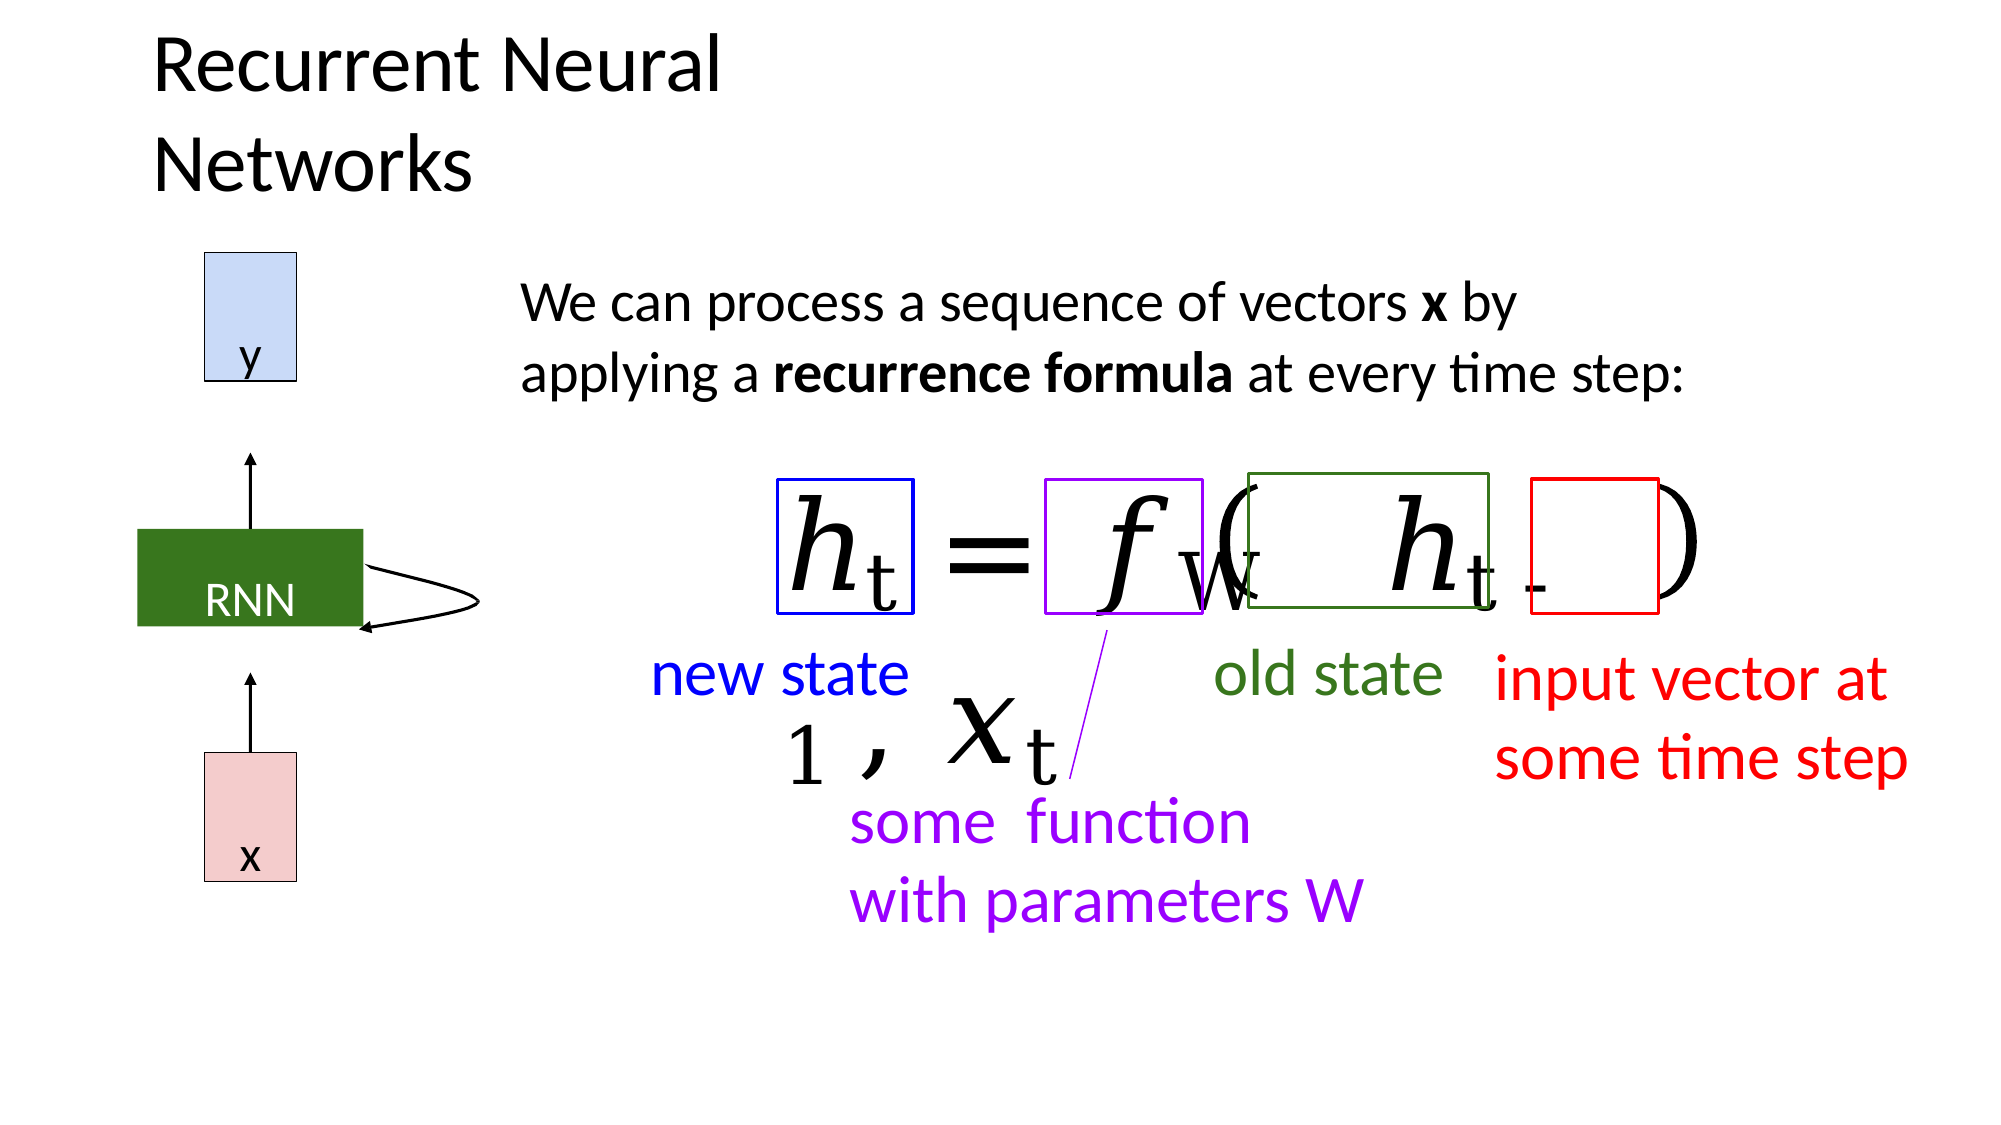

# Recurrent Neural Networks

y
We can process a sequence of vectors x by  applying a recurrence formula at every time step:
ℎt	= 𝑓W	ℎt-1, 𝑥t

RNN

new state	old state
some function  with parameters W
input vector at  some time step

x